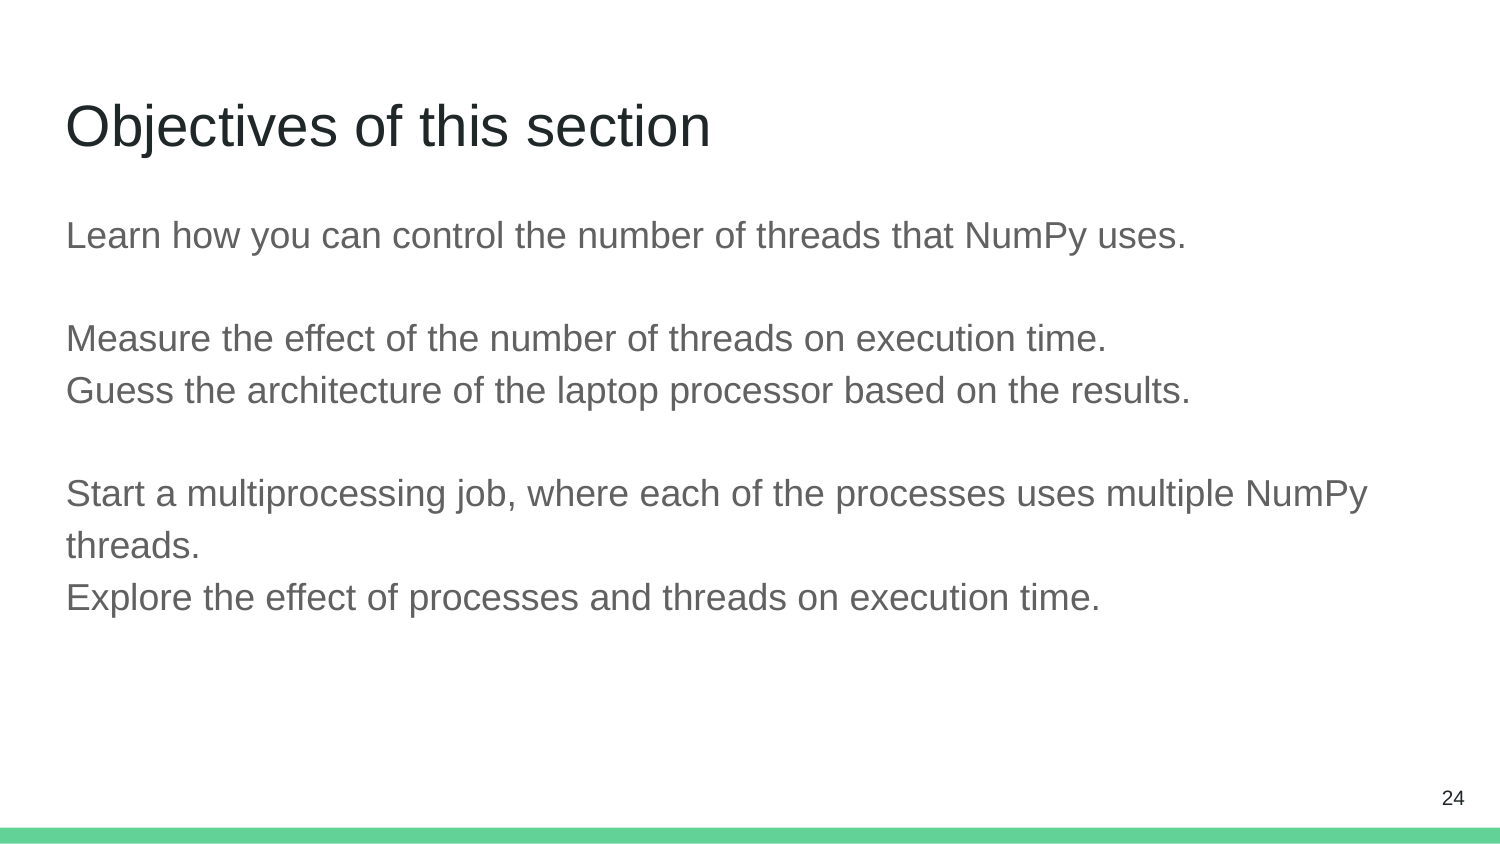

Objectives of this section
Learn how you can control the number of threads that NumPy uses.

Measure the effect of the number of threads on execution time.
Guess the architecture of the laptop processor based on the results.

Start a multiprocessing job, where each of the processes uses multiple NumPy threads.
Explore the effect of processes and threads on execution time.

24